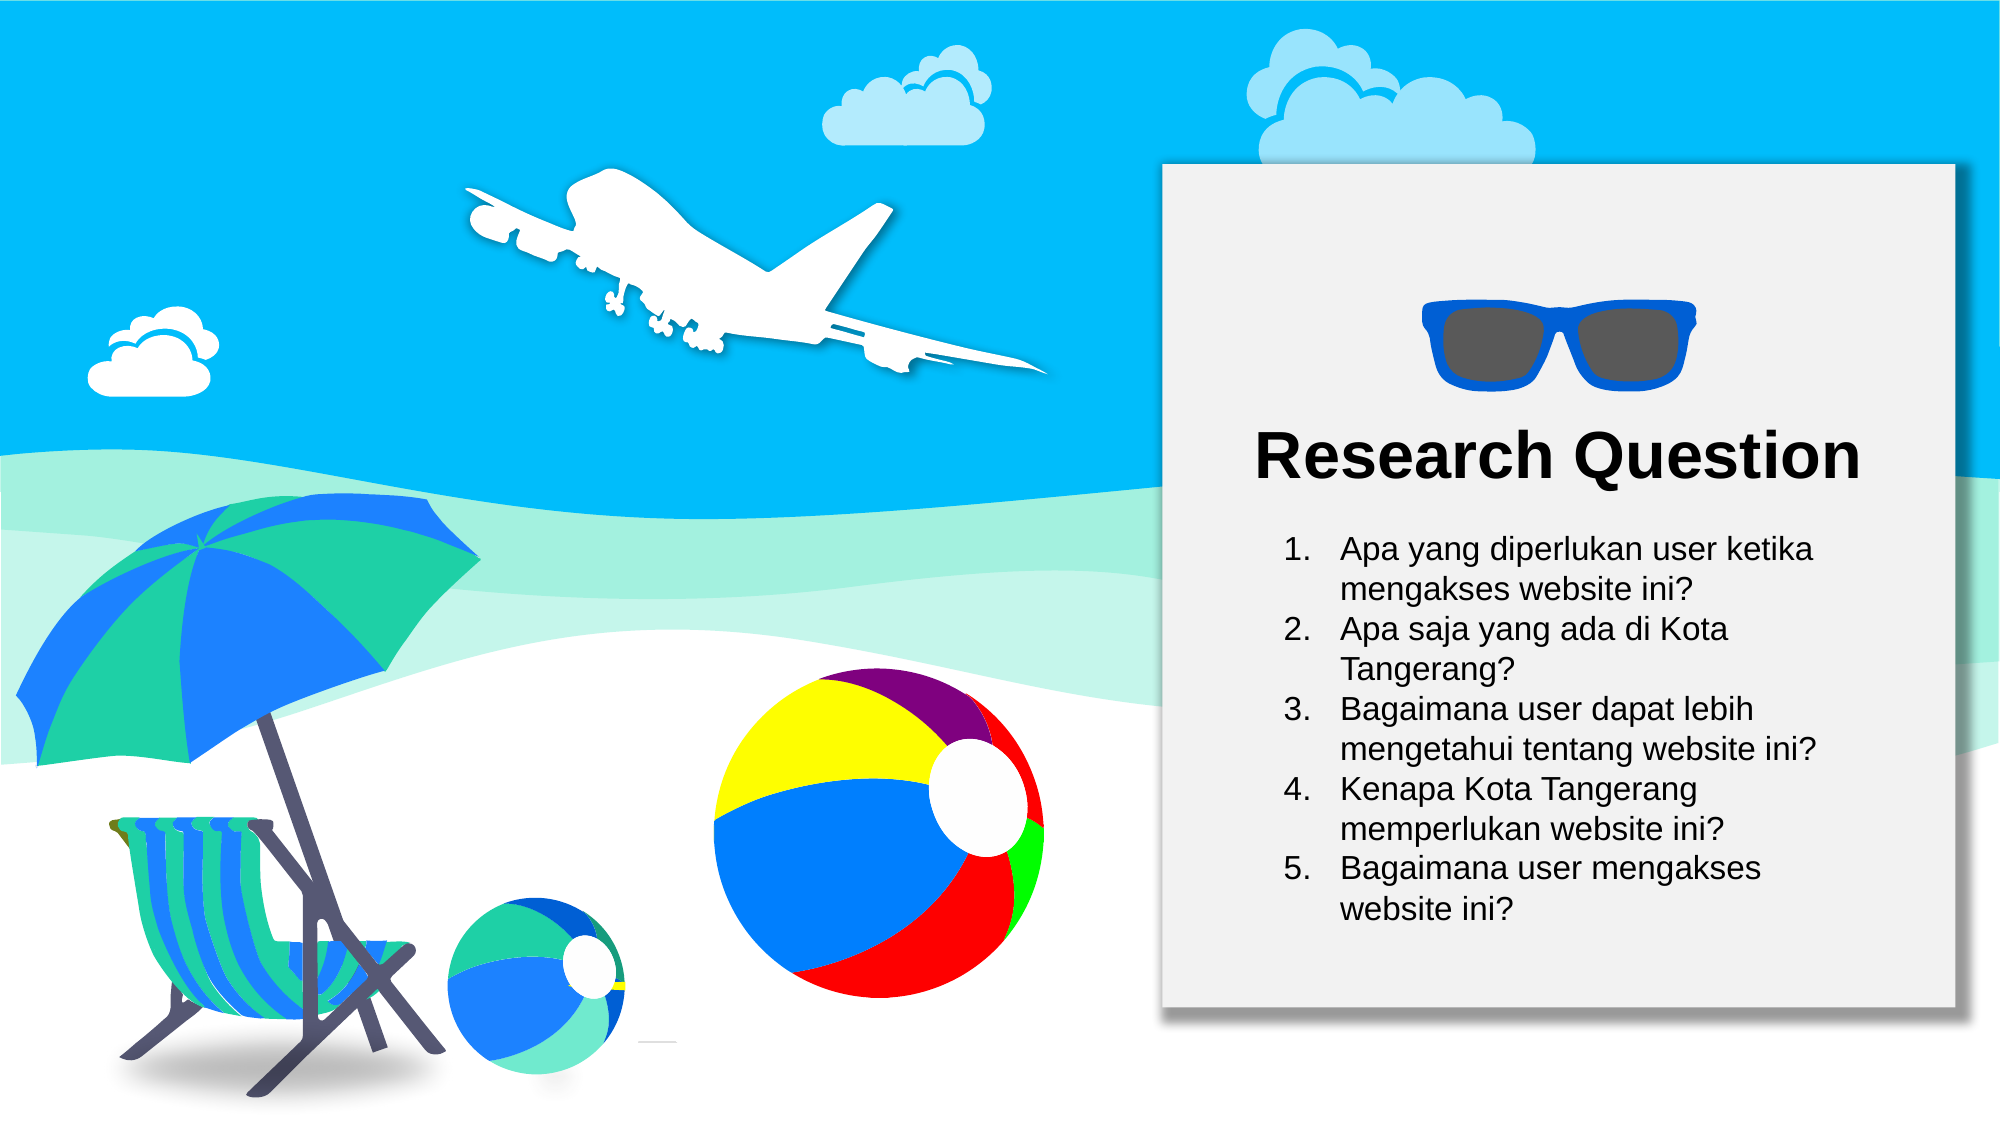

Research Question

Apa yang diperlukan user ketika mengakses website ini?
Apa saja yang ada di Kota Tangerang?
Bagaimana user dapat lebih mengetahui tentang website ini?
Kenapa Kota Tangerang memperlukan website ini?
Bagaimana user mengakses website ini?